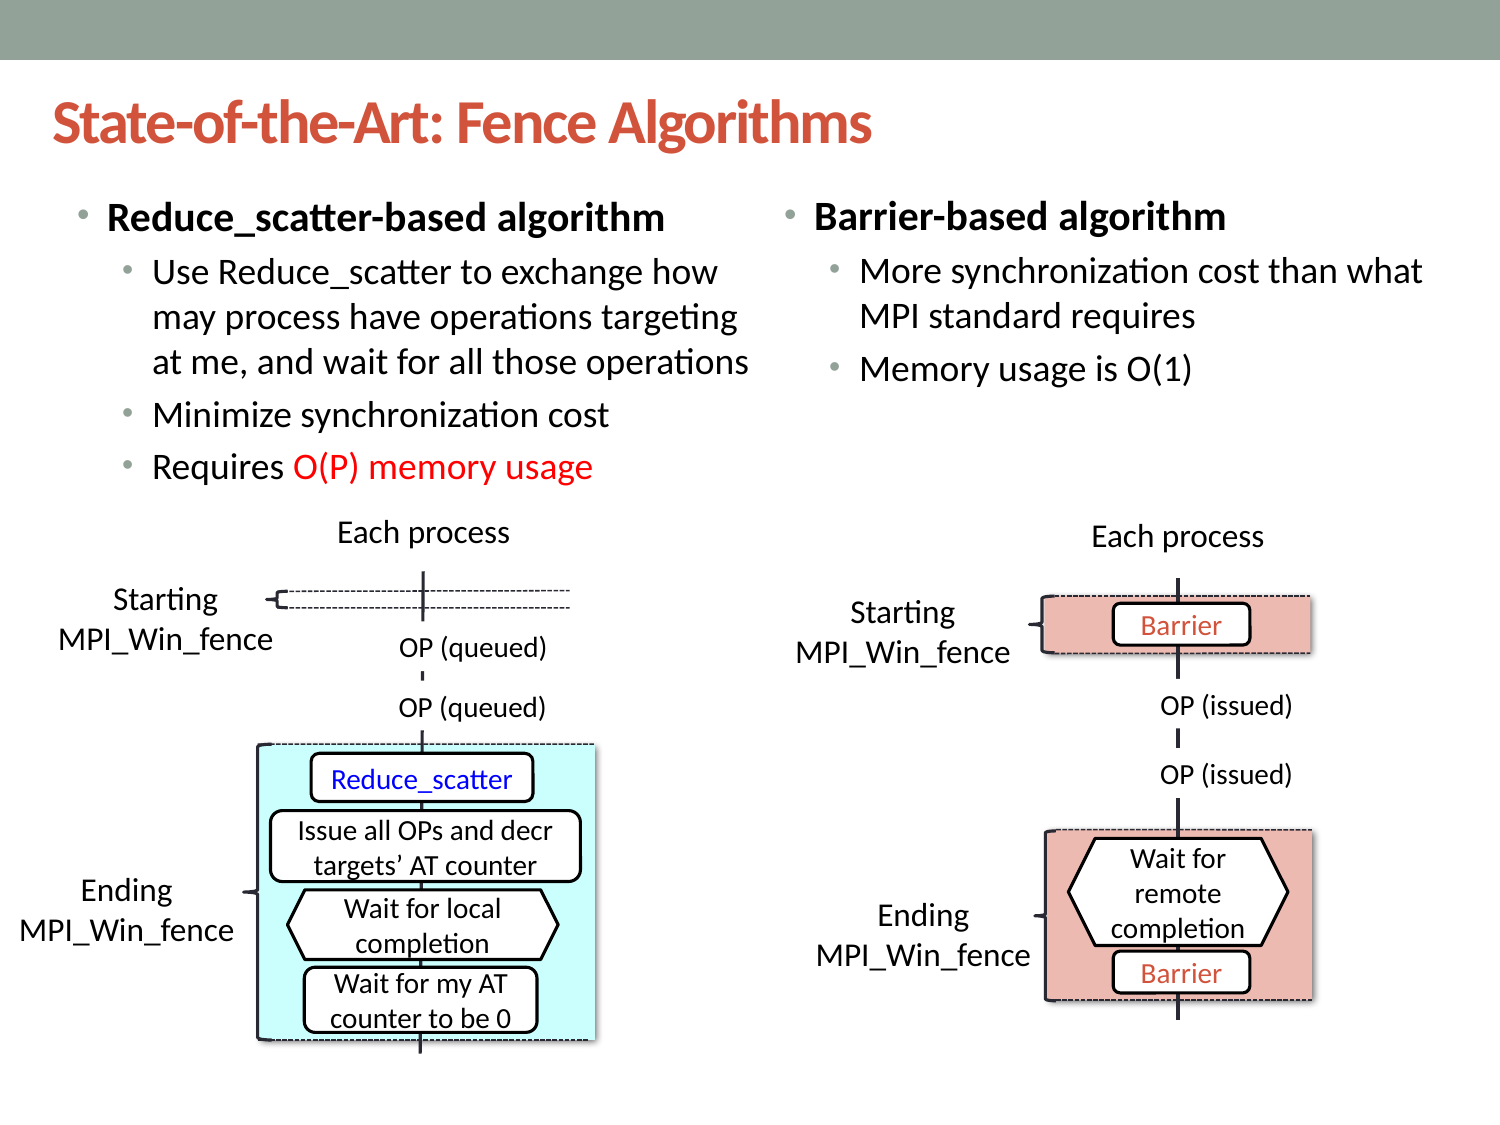

State-of-the-Art: Fence Algorithms
Barrier-based algorithm
More synchronization cost than what MPI standard requires
Memory usage is O(1)
Reduce_scatter-based algorithm
Use Reduce_scatter to exchange how may process have operations targeting at me, and wait for all those operations
Minimize synchronization cost
Requires O(P) memory usage
Each process
Starting
MPI_Win_fence

OP (queued)
OP (queued)

Reduce_scatter
Issue all OPs and decr targets’ AT counter
Ending
MPI_Win_fence
Wait for local completion
Wait for my AT counter to be 0
Each process
Starting
MPI_Win_fence

Barrier
OP (issued)
OP (issued)

Wait for remote completion
Ending
MPI_Win_fence
Barrier